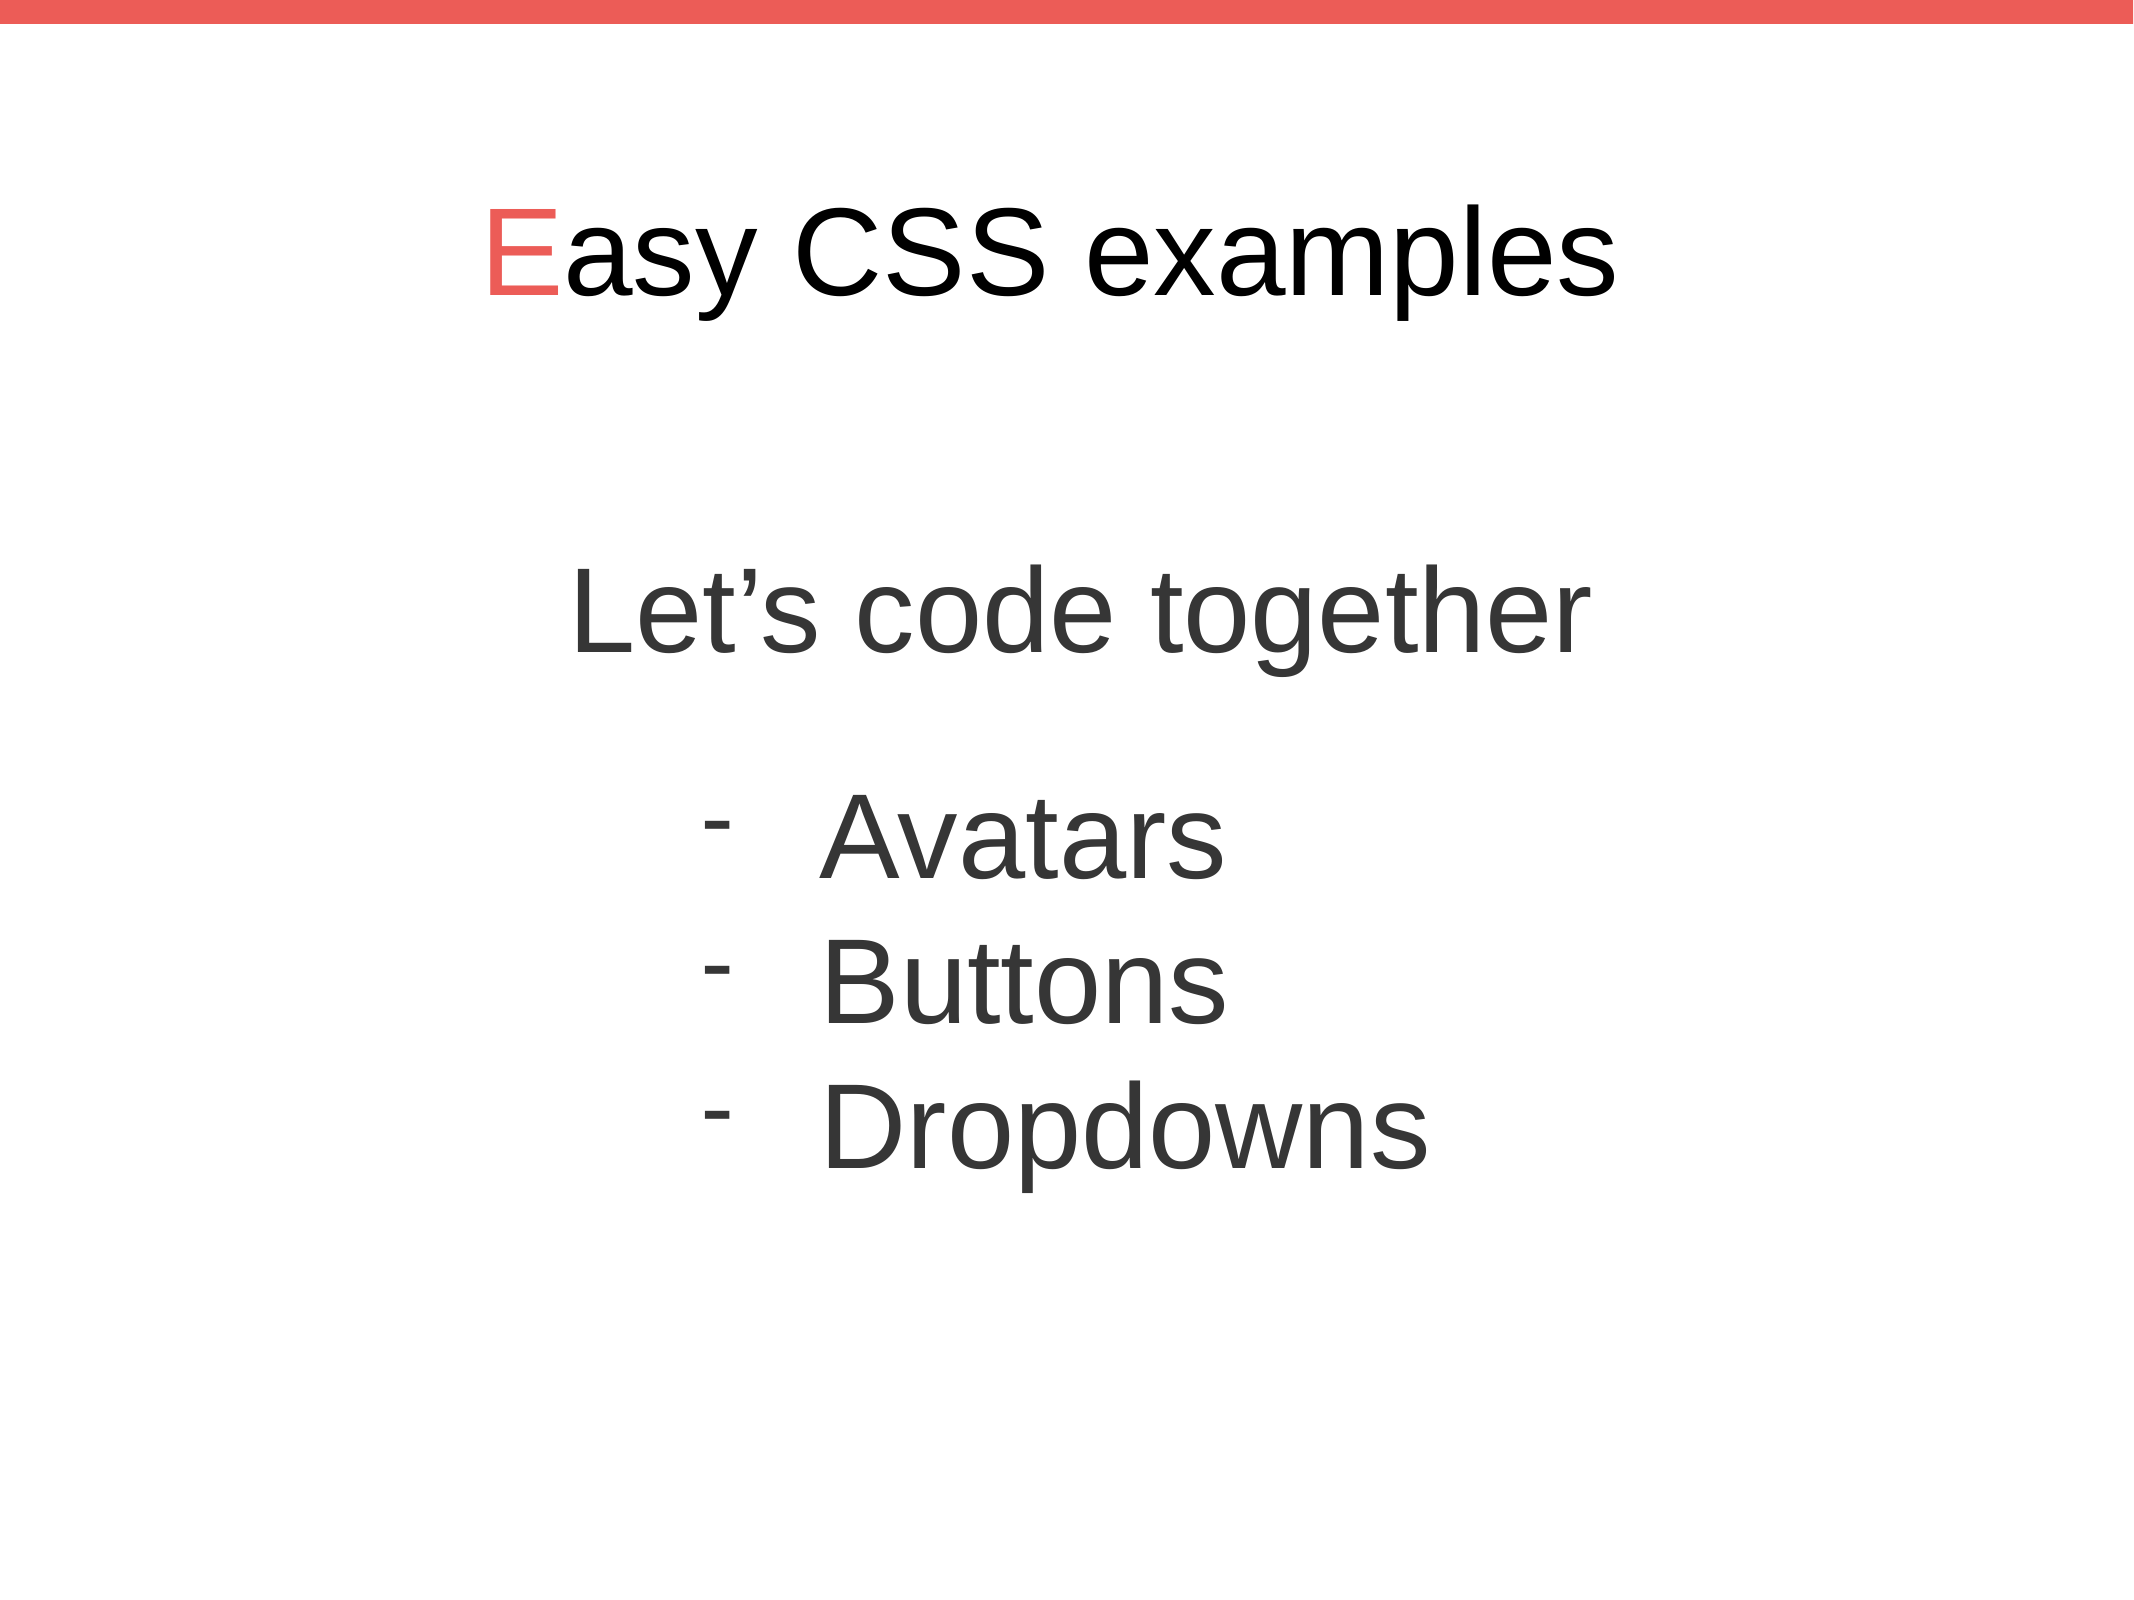

Easy CSS examples
Let’s code together
Avatars
Buttons
Dropdowns